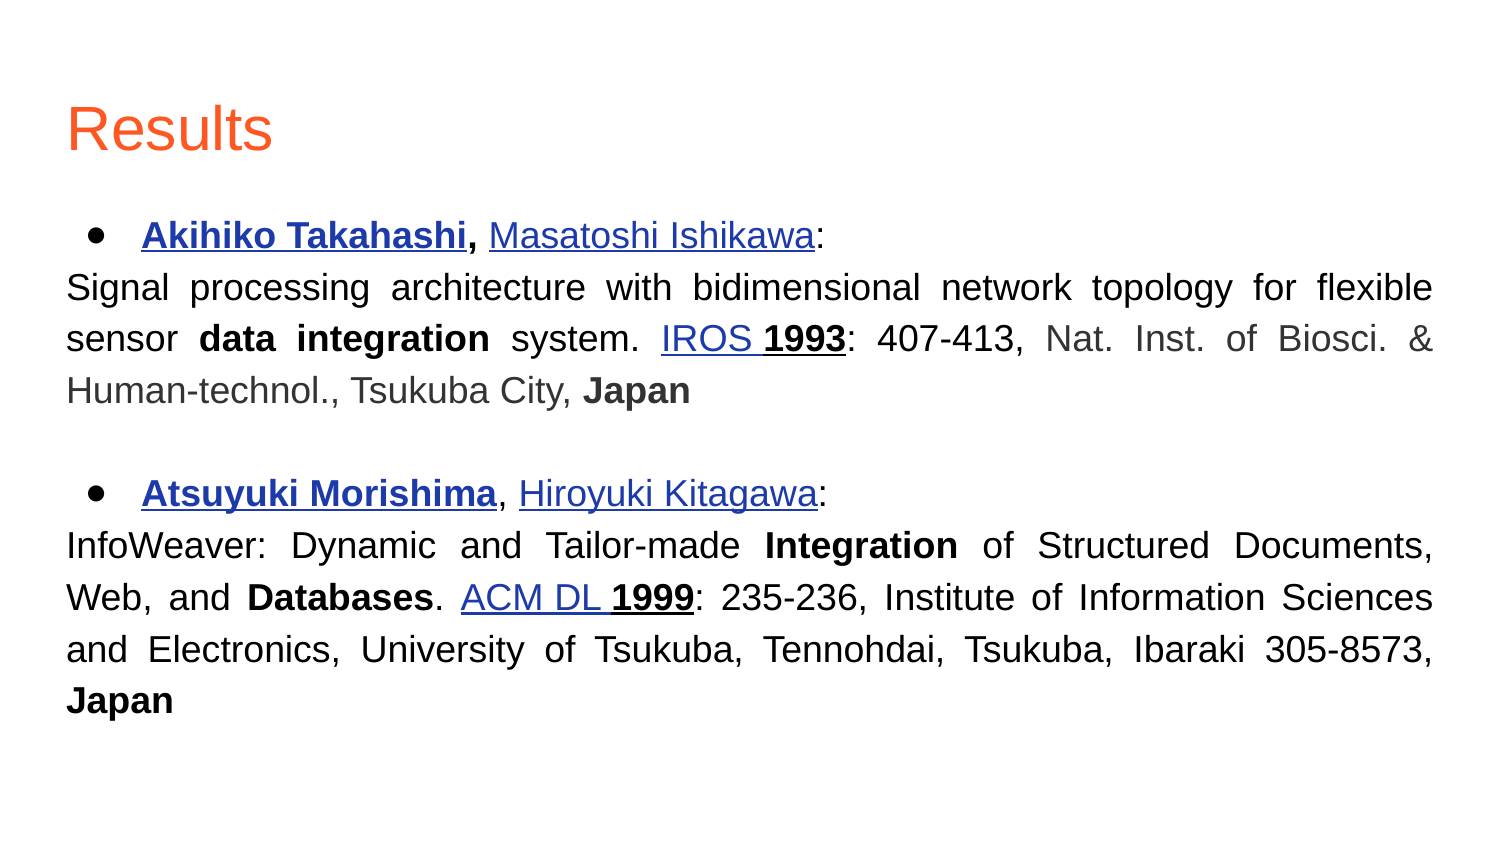

# Results
Akihiko Takahashi, Masatoshi Ishikawa:
Signal processing architecture with bidimensional network topology for flexible sensor data integration system. IROS 1993: 407-413, Nat. Inst. of Biosci. & Human-technol., Tsukuba City, Japan

Atsuyuki Morishima, Hiroyuki Kitagawa:
InfoWeaver: Dynamic and Tailor-made Integration of Structured Documents, Web, and Databases. ACM DL 1999: 235-236, Institute of Information Sciences and Electronics, University of Tsukuba, Tennohdai, Tsukuba, Ibaraki 305-8573, Japan